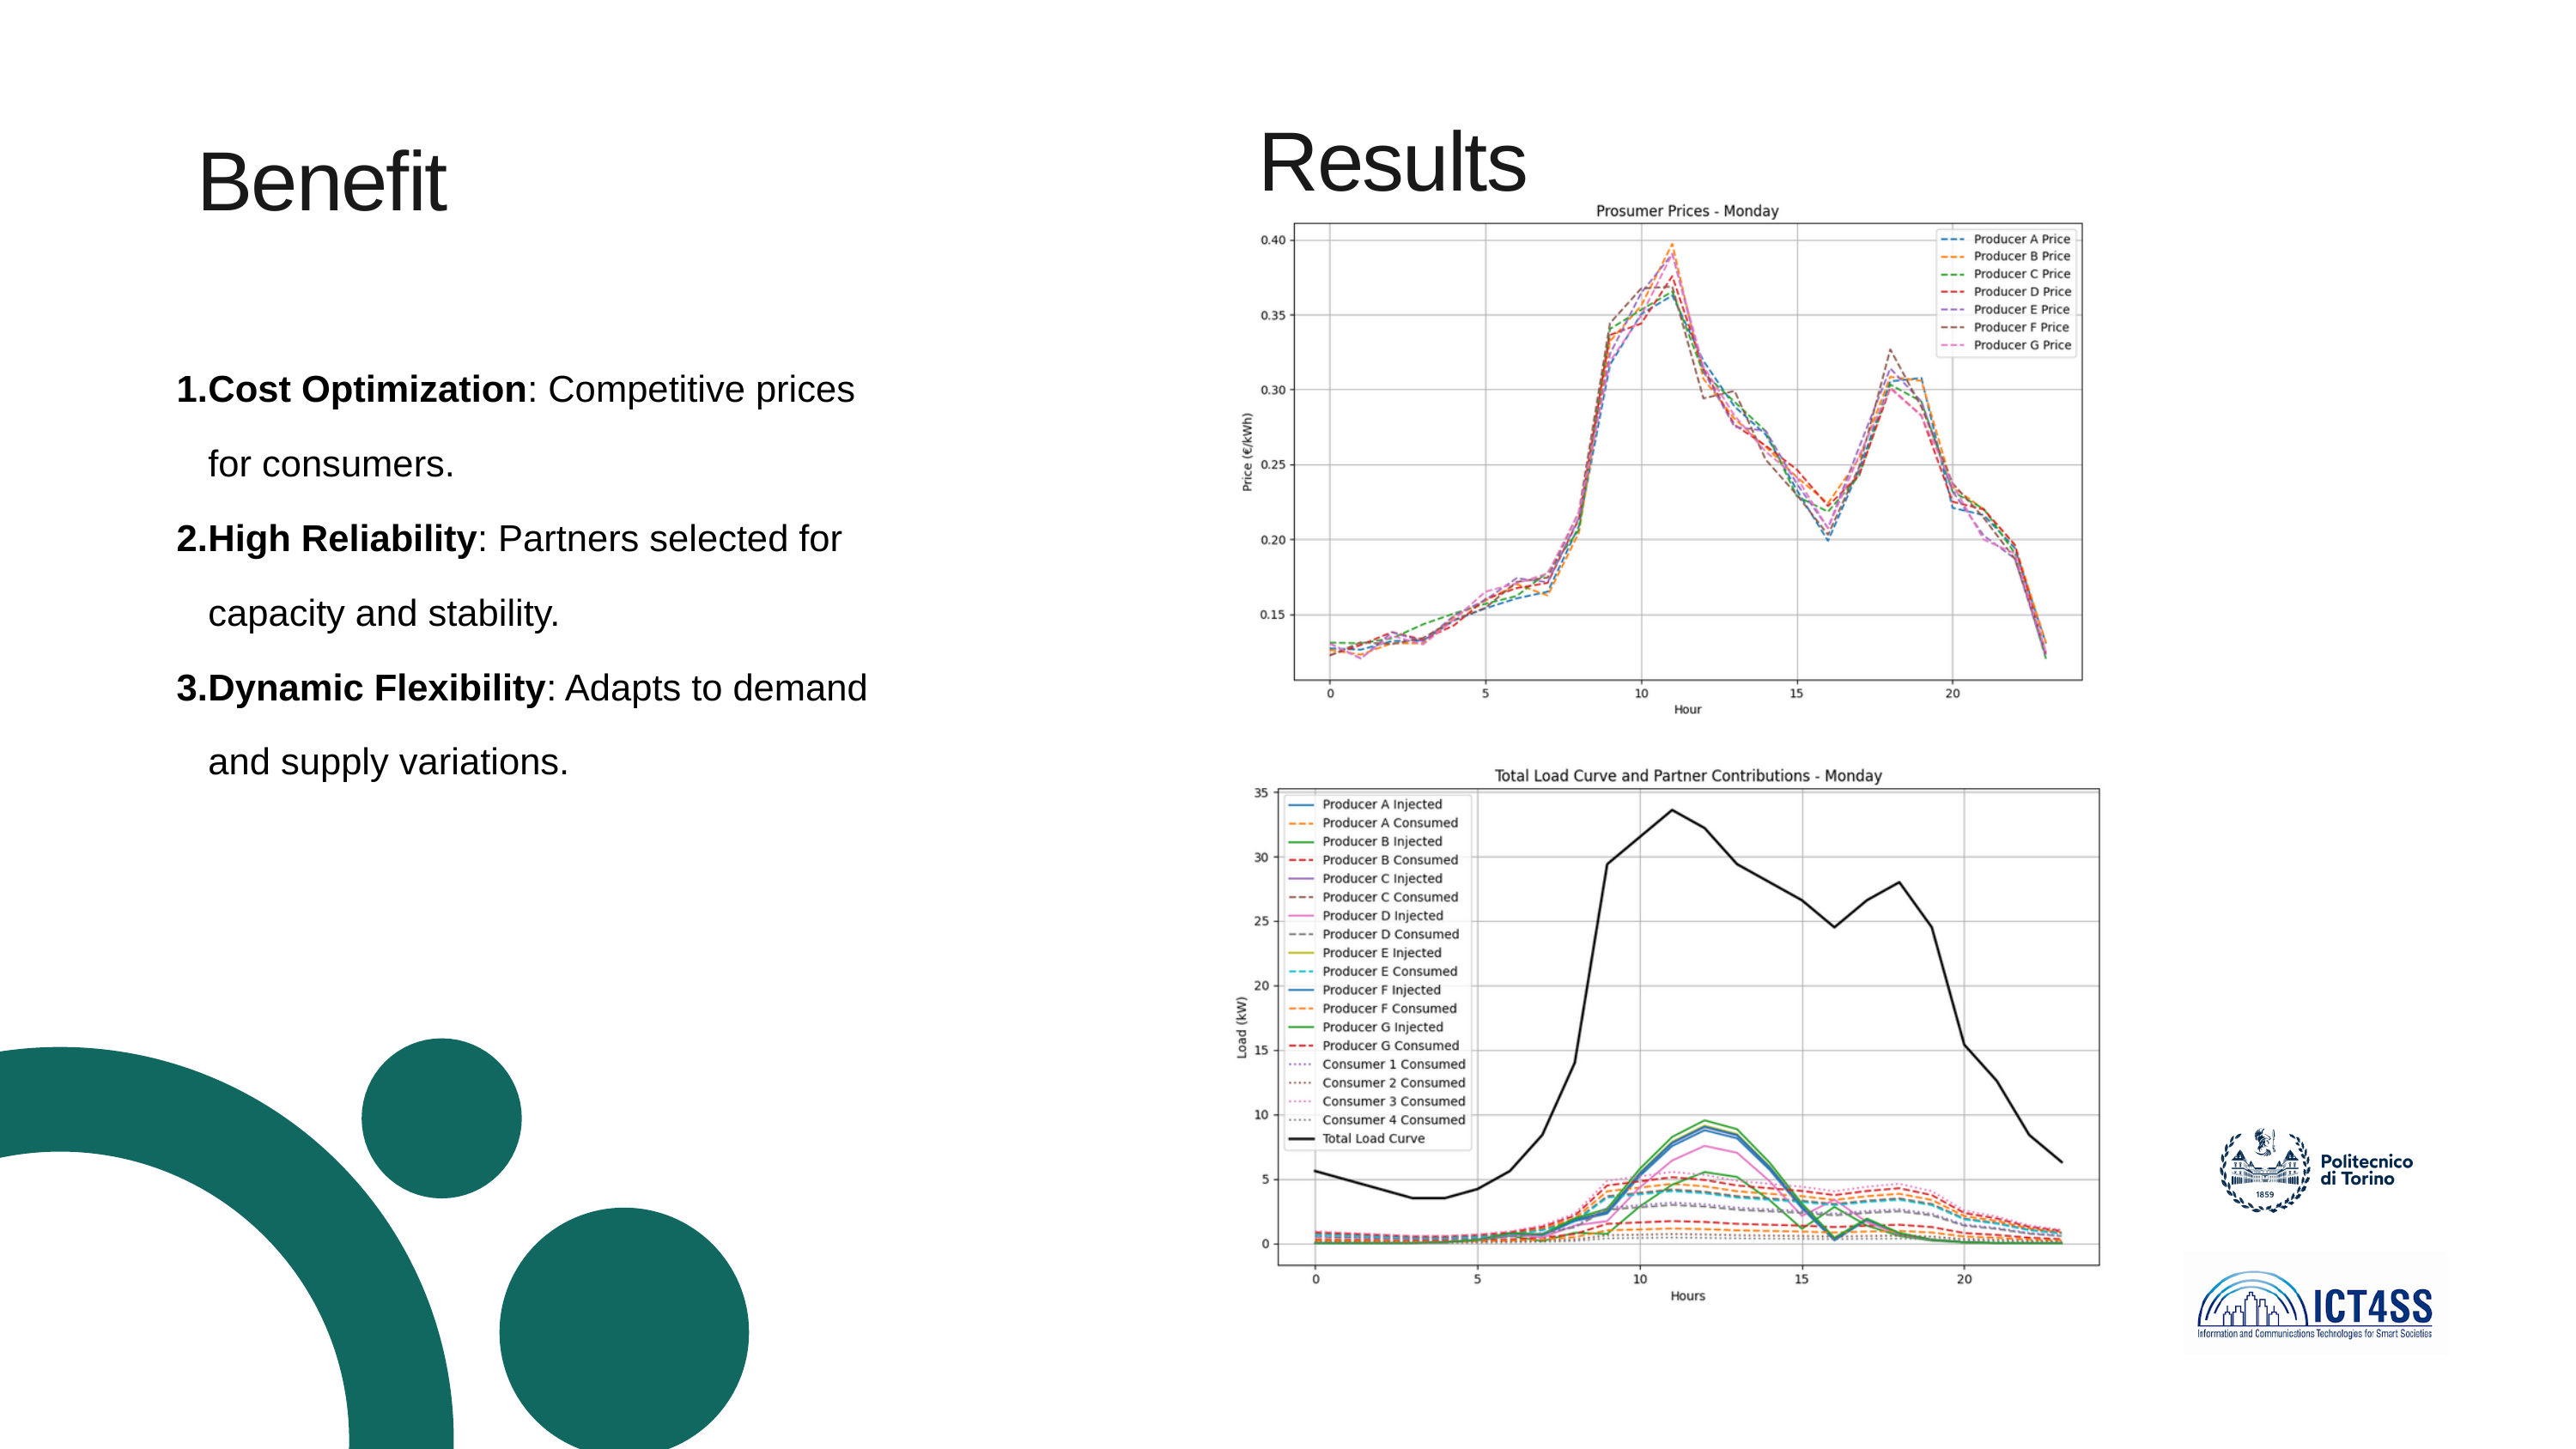

Results
Benefit

Cost Optimization: Competitive prices for consumers.
High Reliability: Partners selected for capacity and stability.
Dynamic Flexibility: Adapts to demand and supply variations.